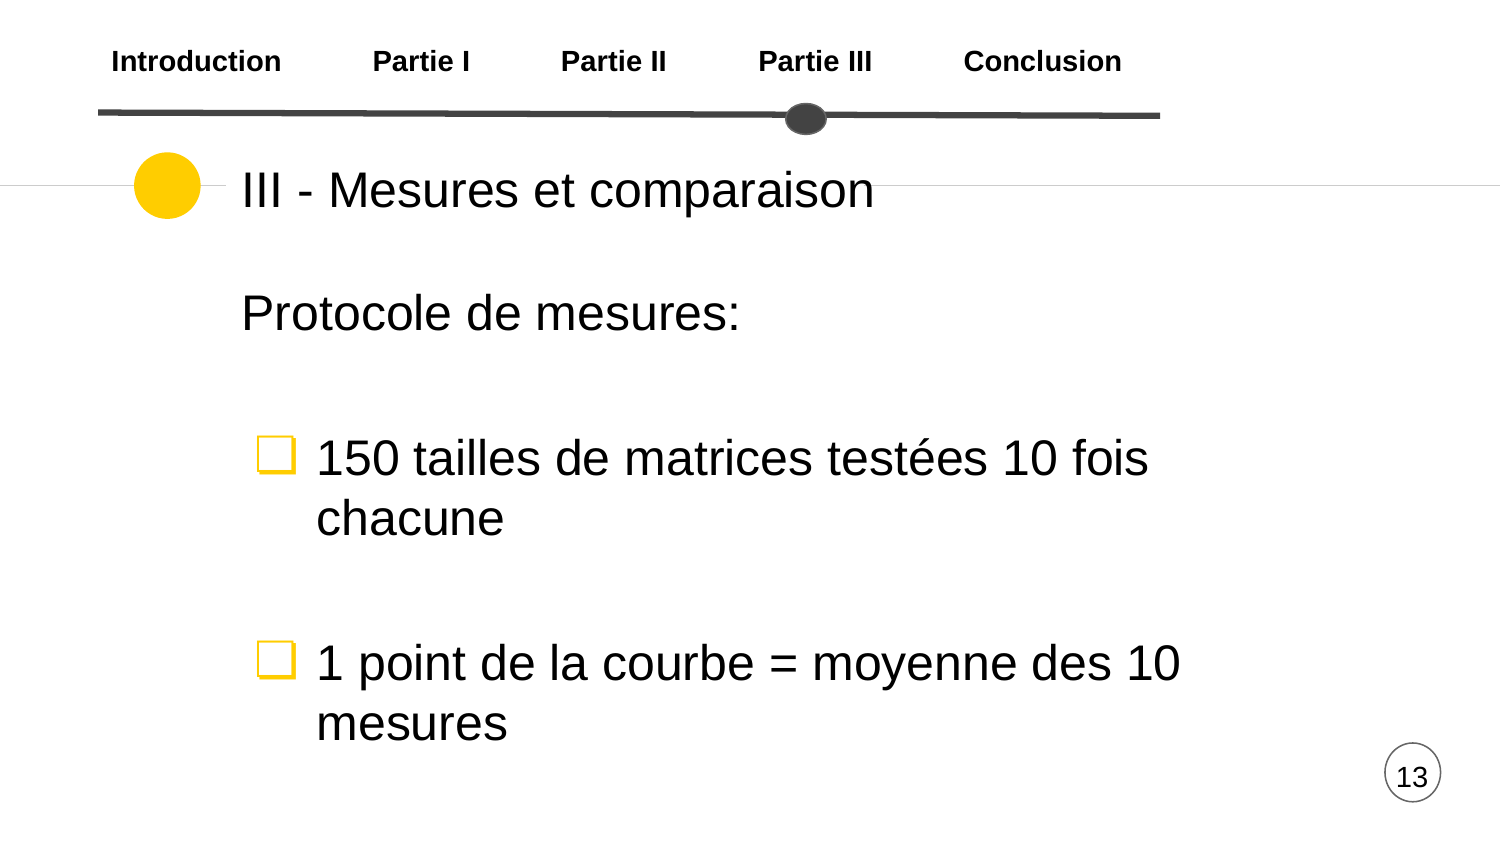

Introduction           Partie I           Partie II           Partie III           Conclusion

# III - Mesures et comparaison
Protocole de mesures:

150 tailles de matrices testées 10 fois chacune

1 point de la courbe = moyenne des 10 mesures
13